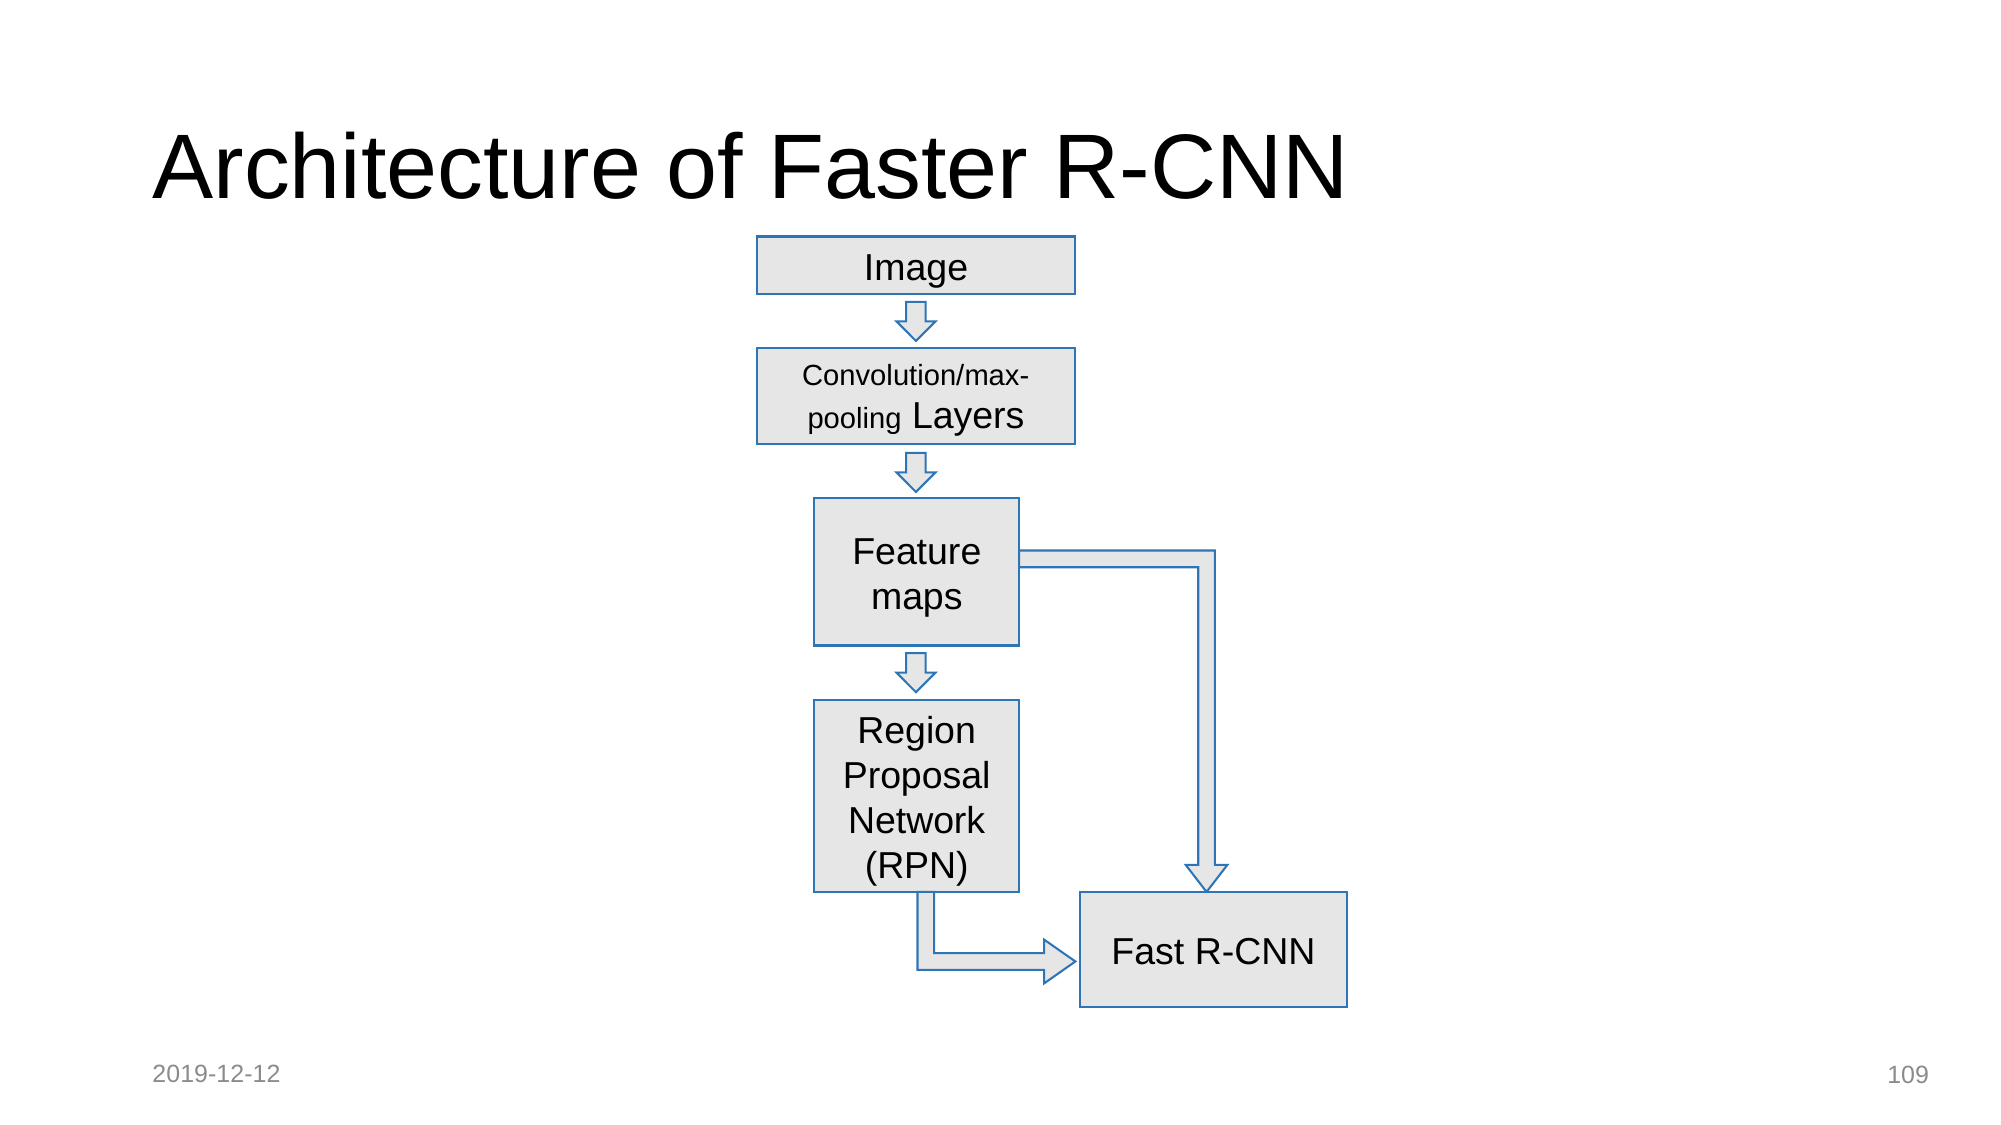

# Architecture of Faster R-CNN
Image

Convolution/max-pooling Layers

Feature maps

Region Proposal Network (RPN)

Fast R-CNN
2019-12-12
109